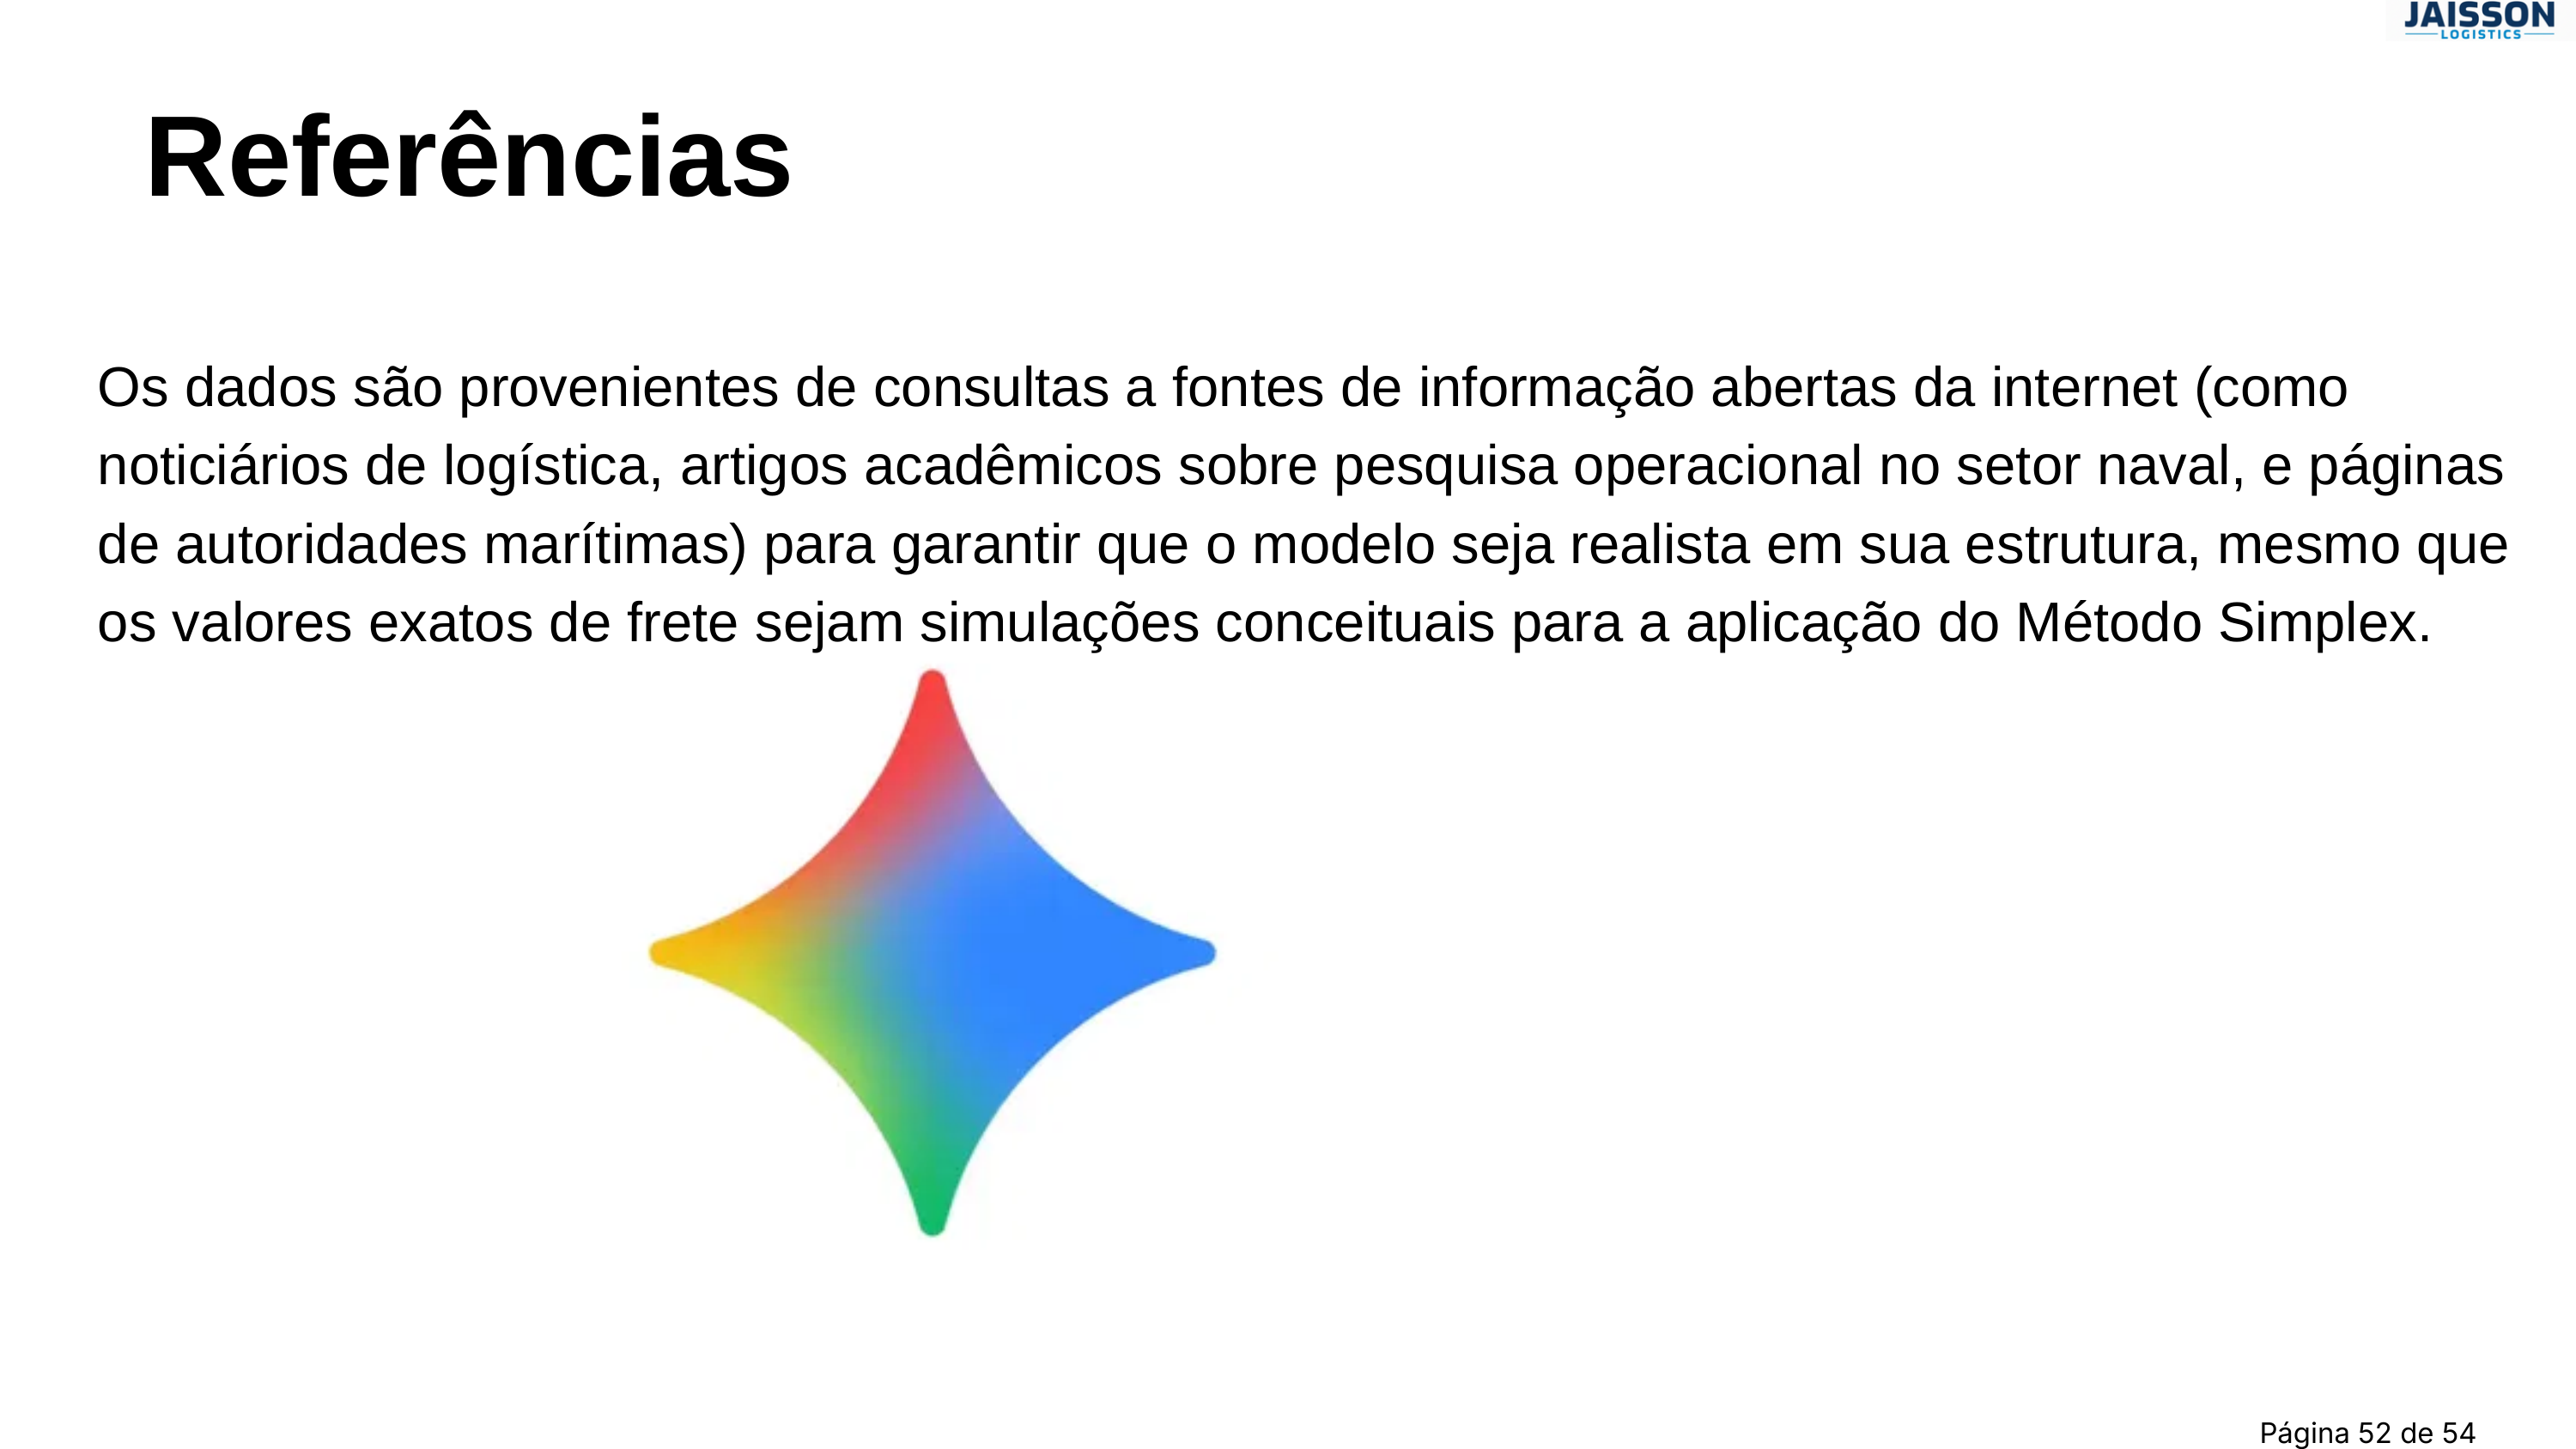

Referências
Os dados são provenientes de consultas a fontes de informação abertas da internet (como noticiários de logística, artigos acadêmicos sobre pesquisa operacional no setor naval, e páginas de autoridades marítimas) para garantir que o modelo seja realista em sua estrutura, mesmo que os valores exatos de frete sejam simulações conceituais para a aplicação do Método Simplex.

Página 52 de 54